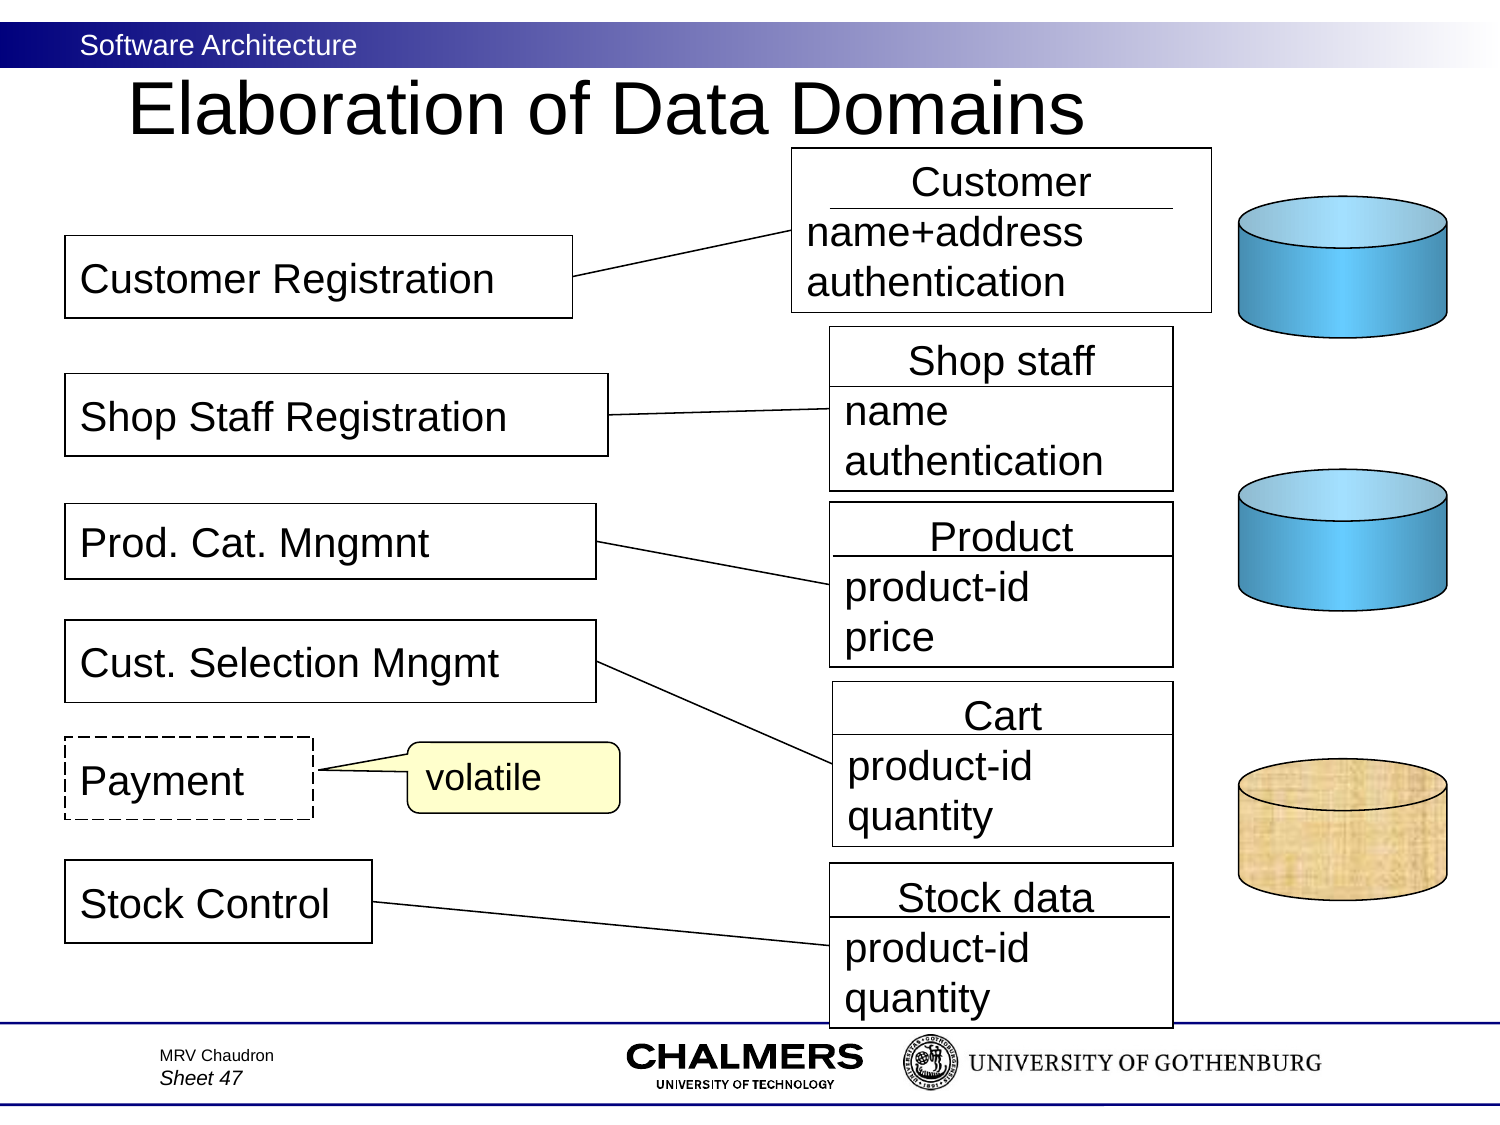

# Elaboration of Data Domains
Customer
name+address
authentication

Customer Registration
Shop staff
name
authentication
Shop Staff Registration

Product
product-id
price
Prod. Cat. Mngmnt
Cust. Selection Mngmt
Cart
product-id
quantity
Payment
volatile

Stock Control
Stock data
product-id
quantity
MRV Chaudron
Sheet 47